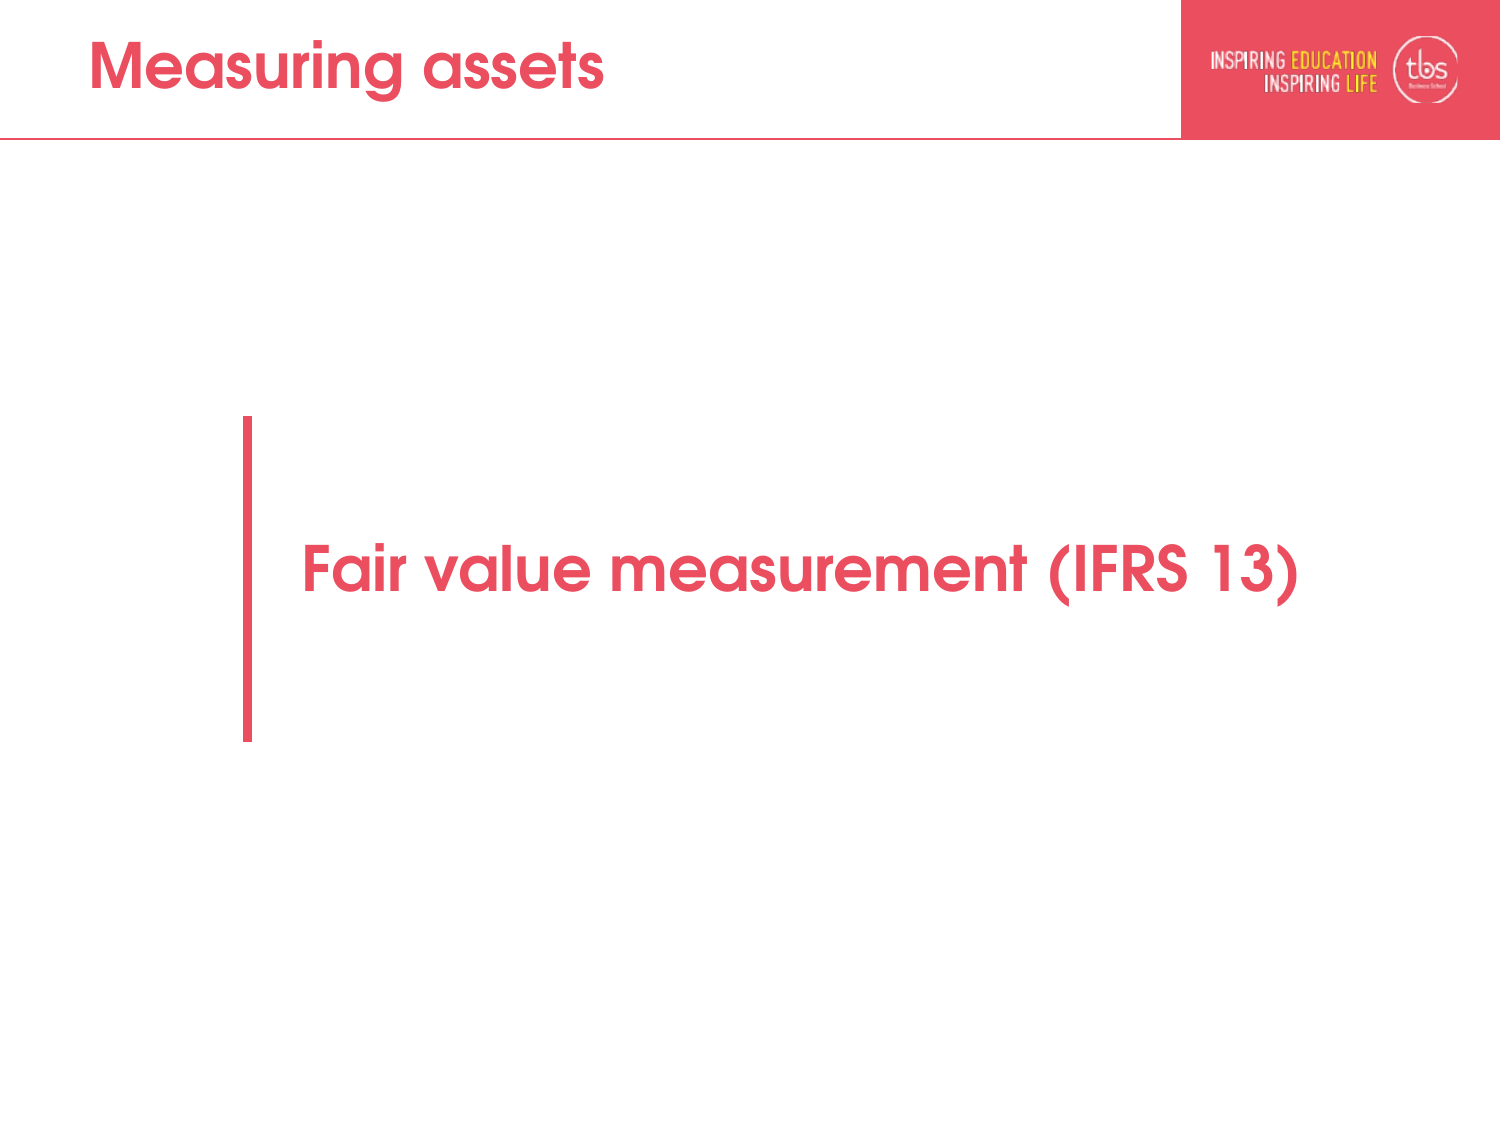

# Measuring assets
Fair value measurement (IFRS 13)